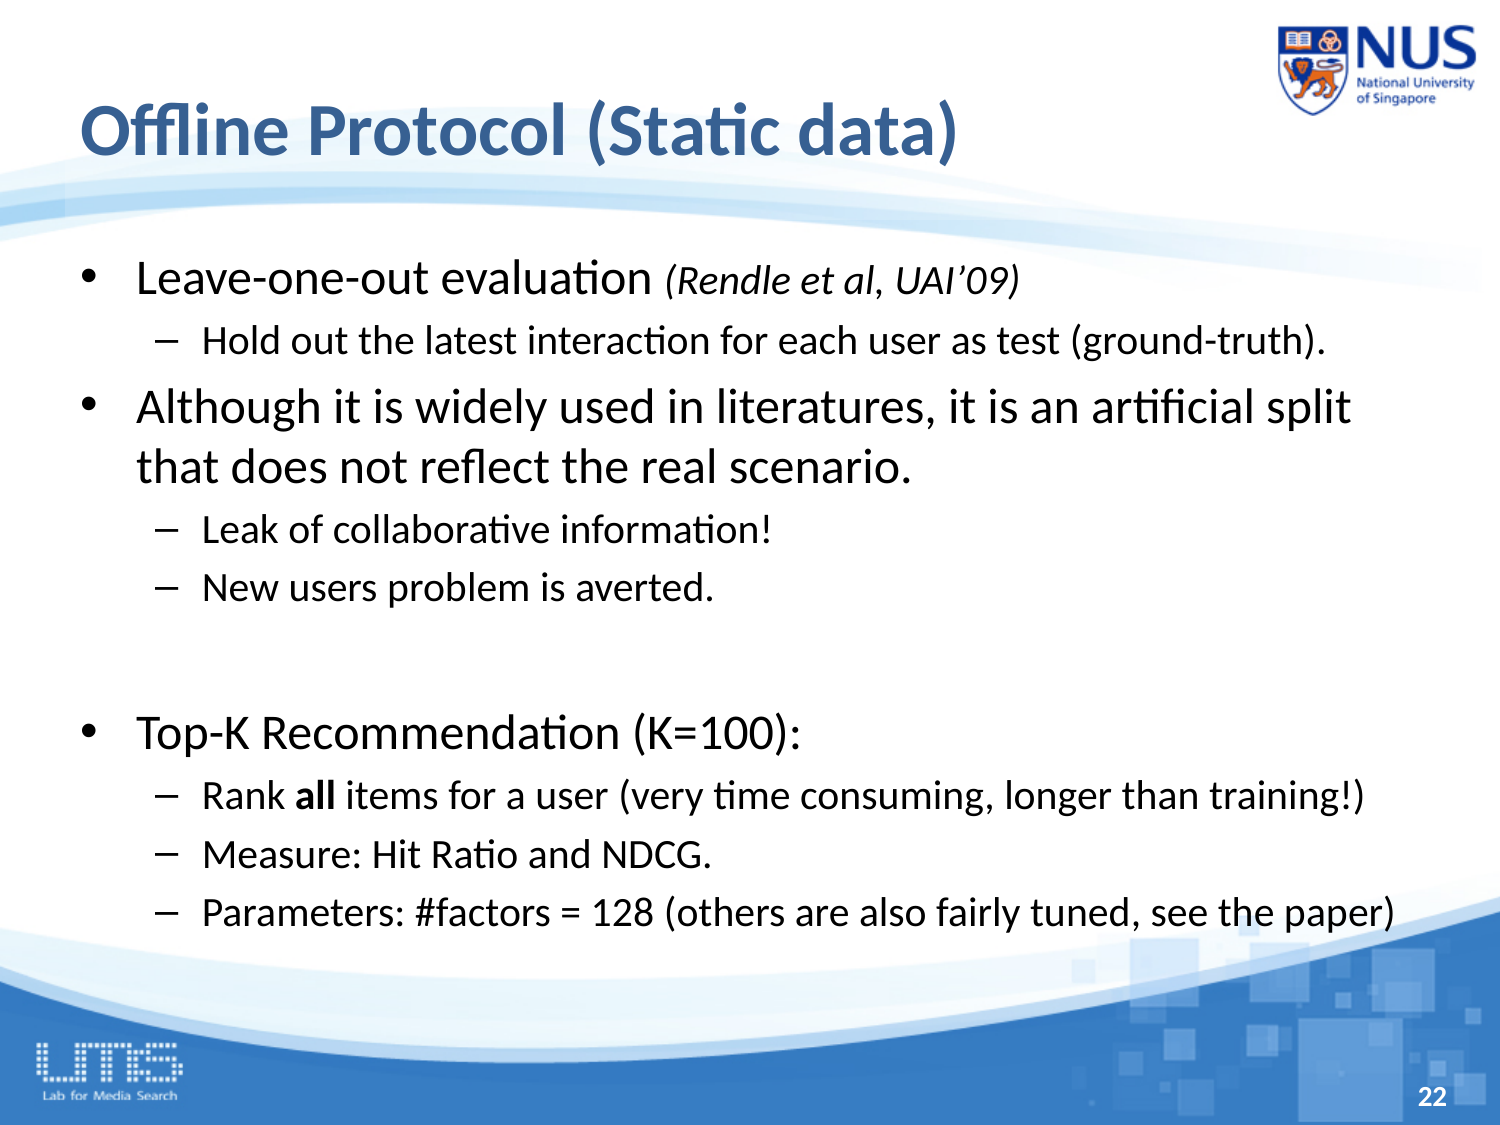

# Offline Protocol (Static data)
Leave-one-out evaluation (Rendle et al, UAI’09)
Hold out the latest interaction for each user as test (ground-truth).
Although it is widely used in literatures, it is an artificial split that does not reflect the real scenario.
Leak of collaborative information!
New users problem is averted.

Top-K Recommendation (K=100):
Rank all items for a user (very time consuming, longer than training!)
Measure: Hit Ratio and NDCG.
Parameters: #factors = 128 (others are also fairly tuned, see the paper)
22